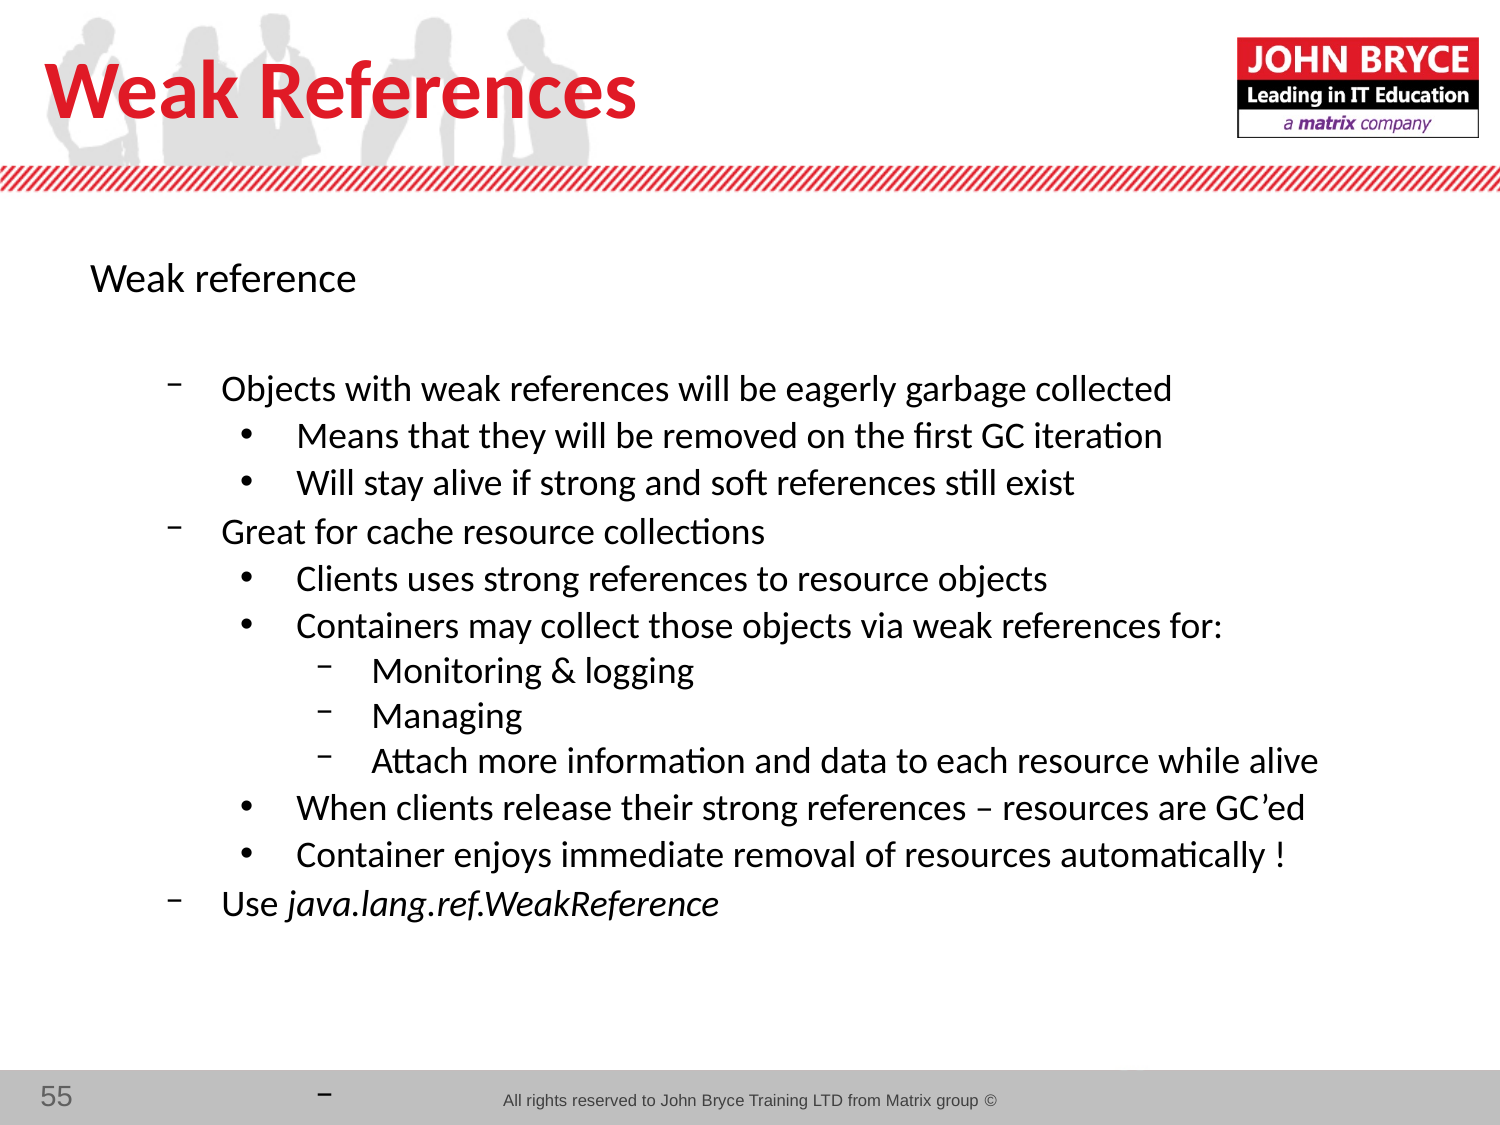

# Weak References
Weak reference

Objects with weak references will be eagerly garbage collected
Means that they will be removed on the first GC iteration
Will stay alive if strong and soft references still exist
Great for cache resource collections
Clients uses strong references to resource objects
Containers may collect those objects via weak references for:
Monitoring & logging
Managing
Attach more information and data to each resource while alive
When clients release their strong references – resources are GC’ed
Container enjoys immediate removal of resources automatically !
Use java.lang.ref.WeakReference